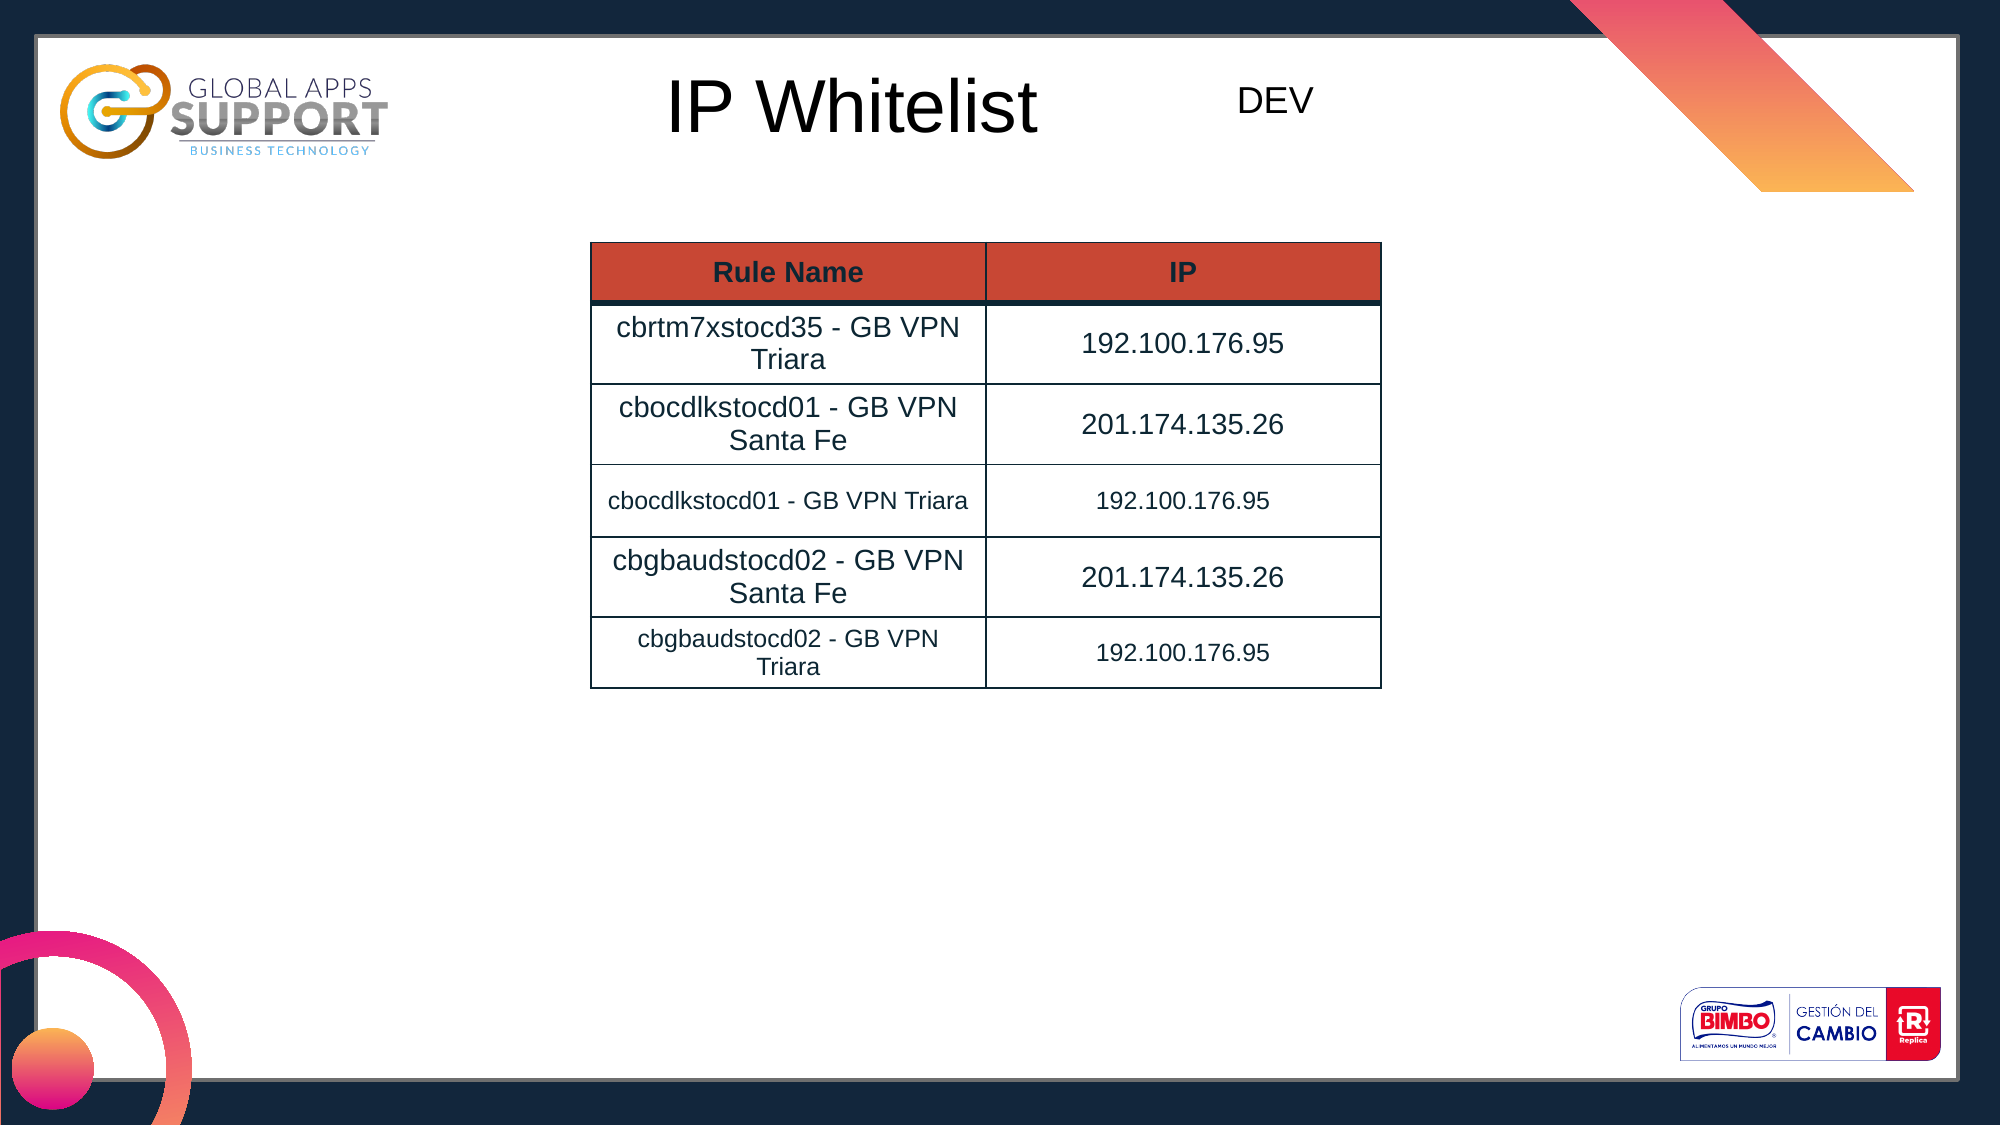

IP Whitelist
DEV
| Rule Name | IP |
| --- | --- |
| cbrtm7xstocd35 - GB VPN Triara | 192.100.176.95 |
| cbocdlkstocd01 - GB VPN Santa Fe | 201.174.135.26 |
| cbocdlkstocd01 - GB VPN Triara | 192.100.176.95 |
| cbgbaudstocd02 - GB VPN Santa Fe | 201.174.135.26 |
| cbgbaudstocd02 - GB VPN Triara | 192.100.176.95 |